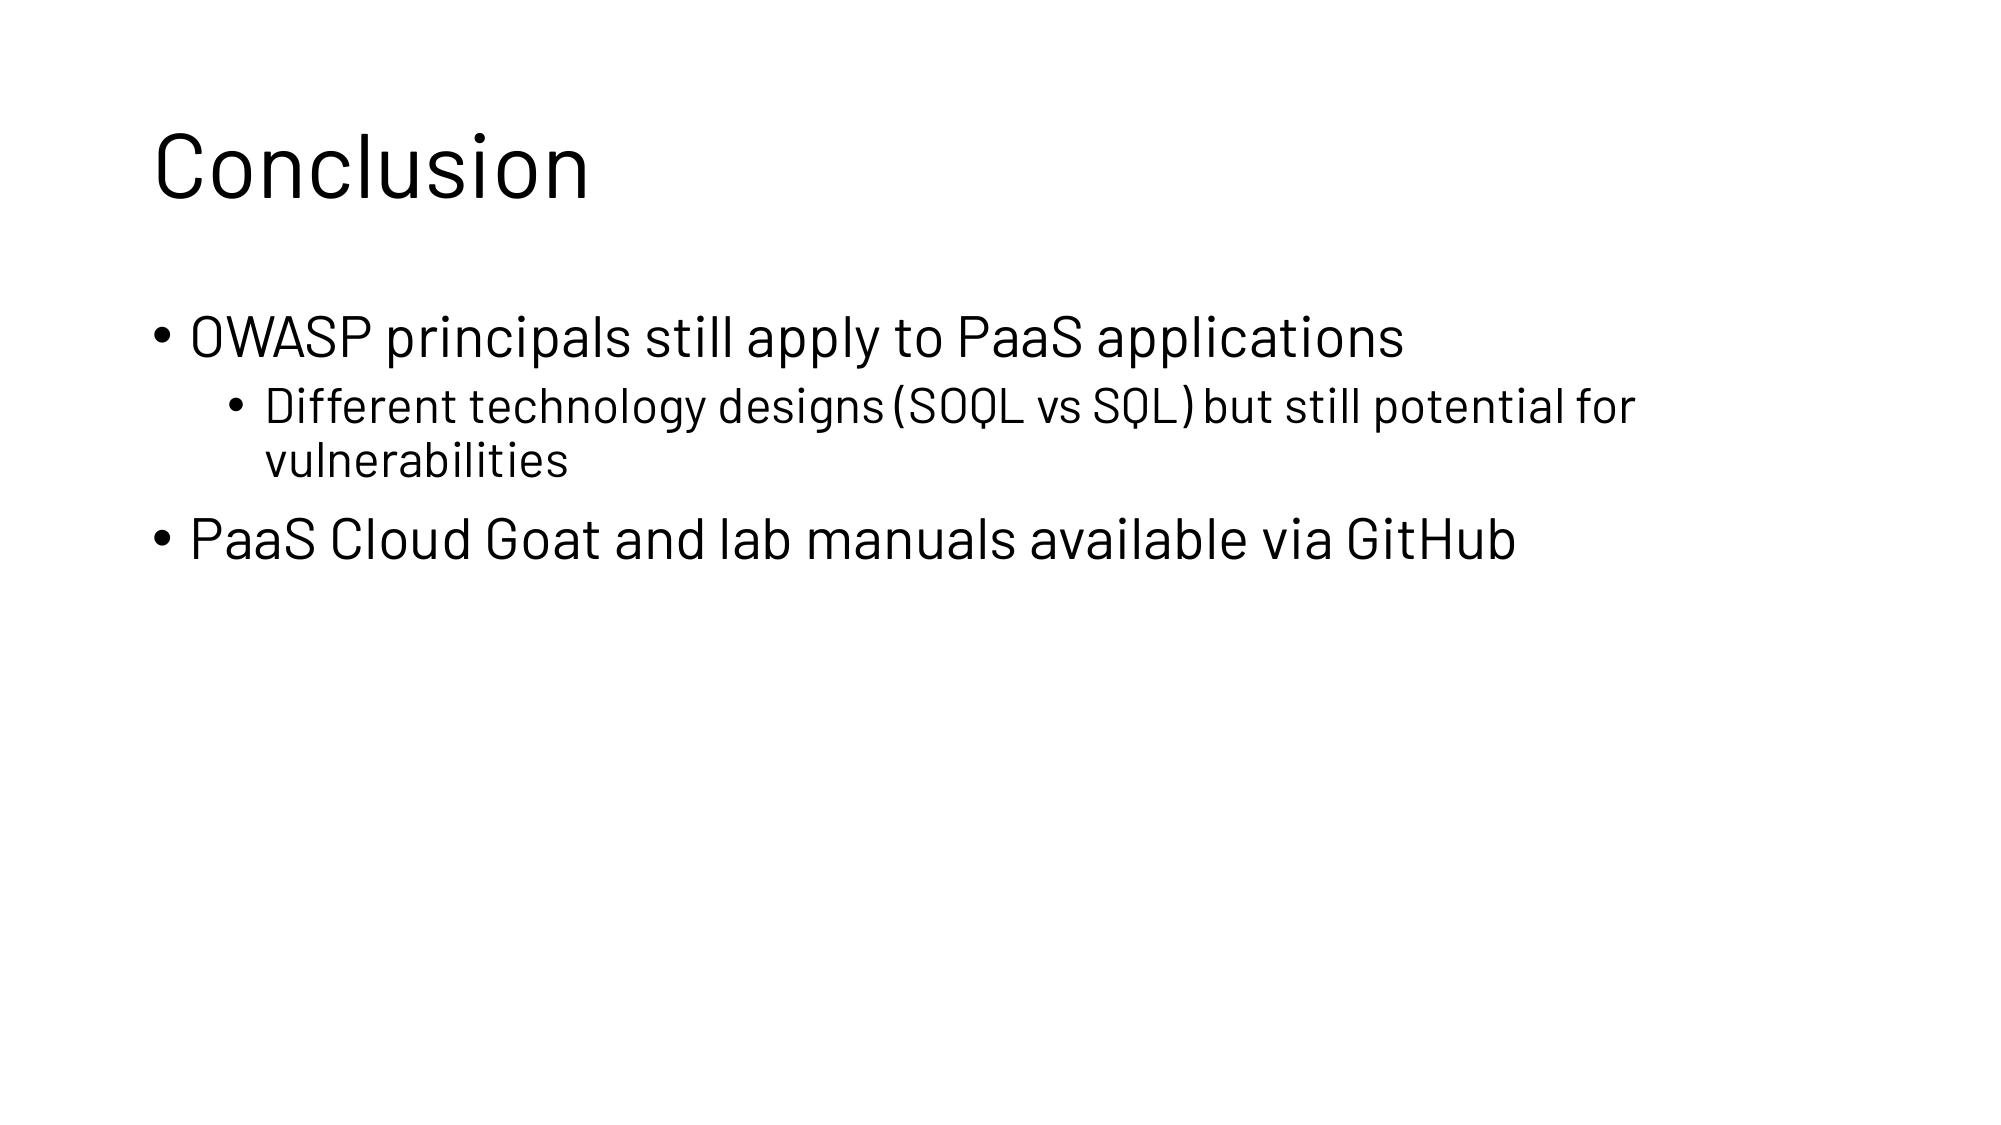

# Conclusion
OWASP principals still apply to PaaS applications
Different technology designs (SOQL vs SQL) but still potential for vulnerabilities
PaaS Cloud Goat and lab manuals available via GitHub